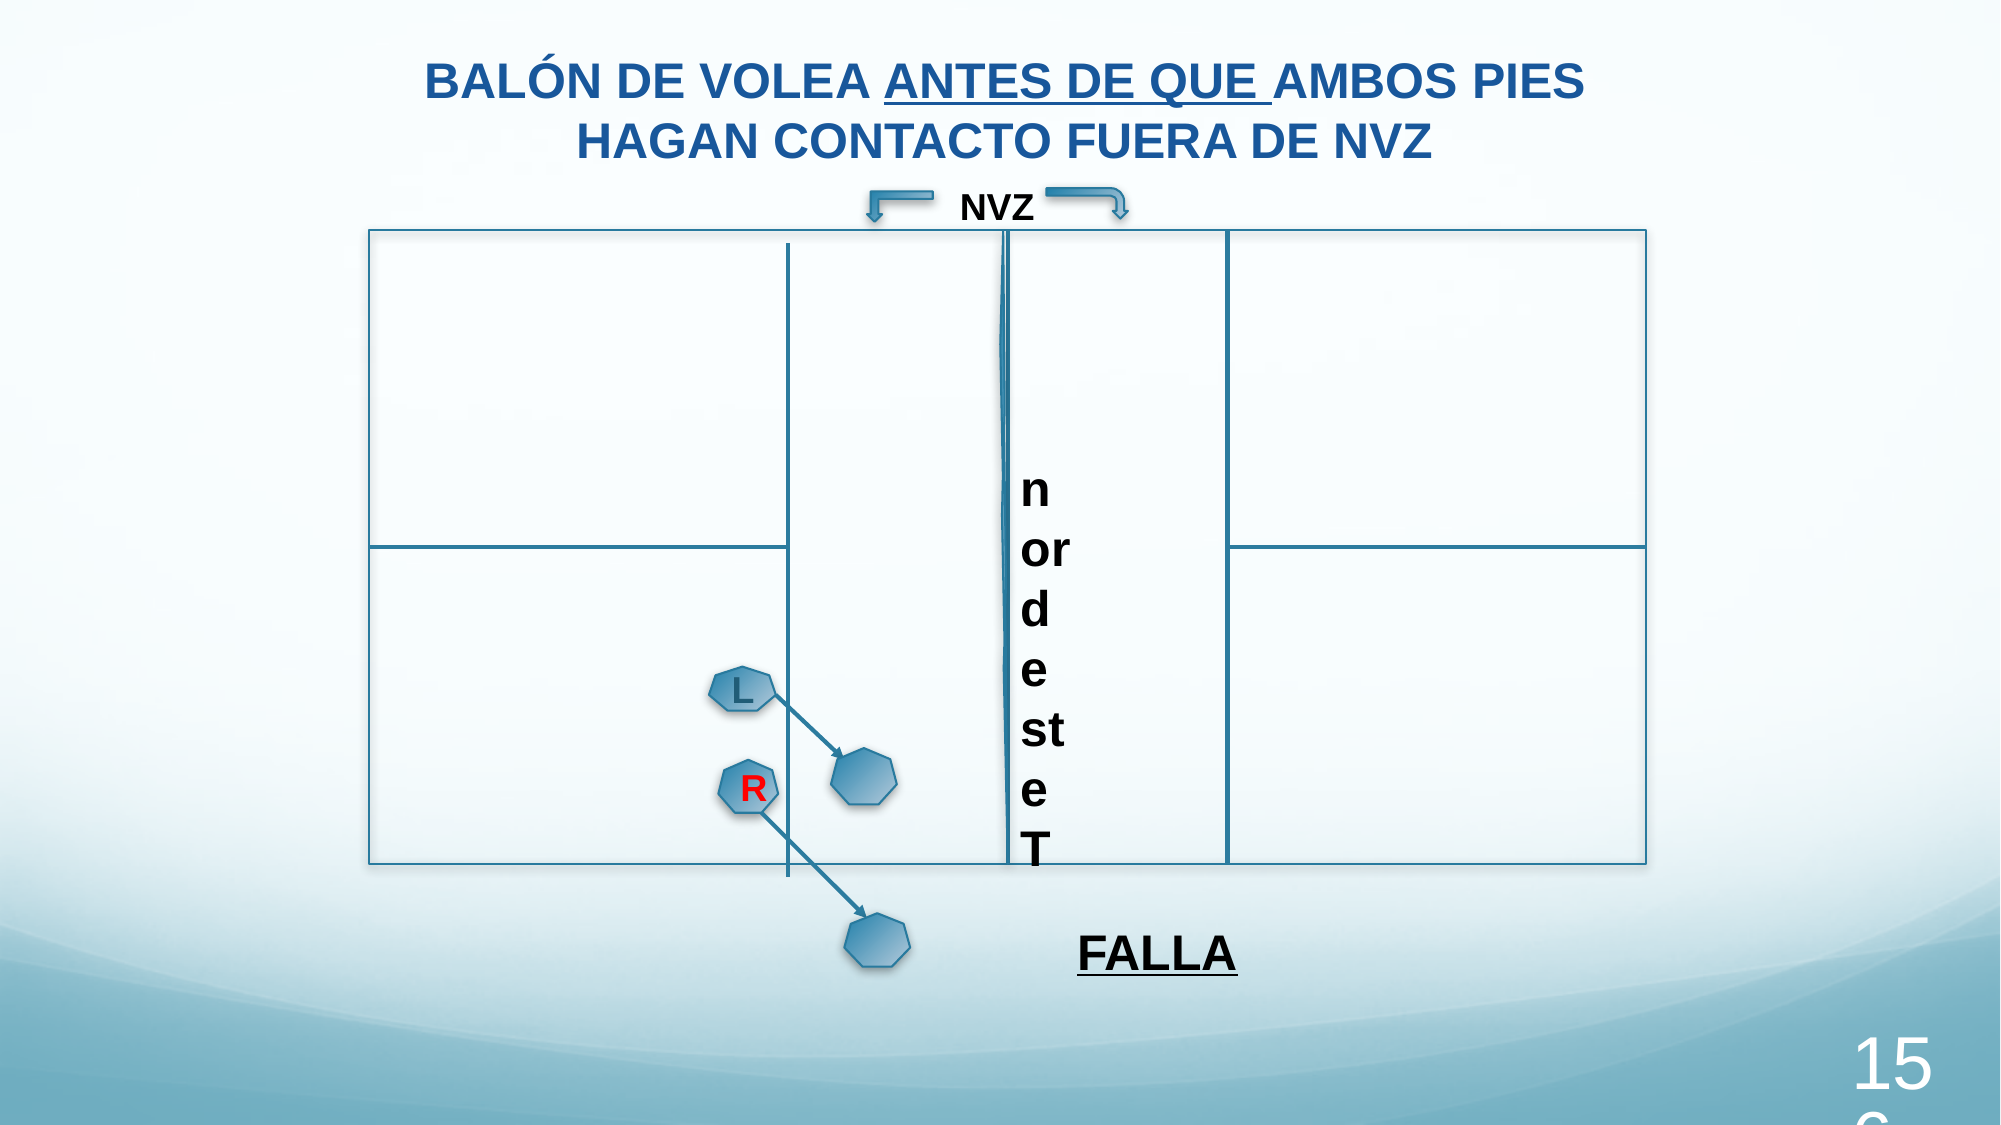

BALÓN DE VOLEA ANTES DE QUE AMBOS PIES HAGAN CONTACTO FUERA DE NVZ

NVZ

nordeste
T
L

R

FALLA
156